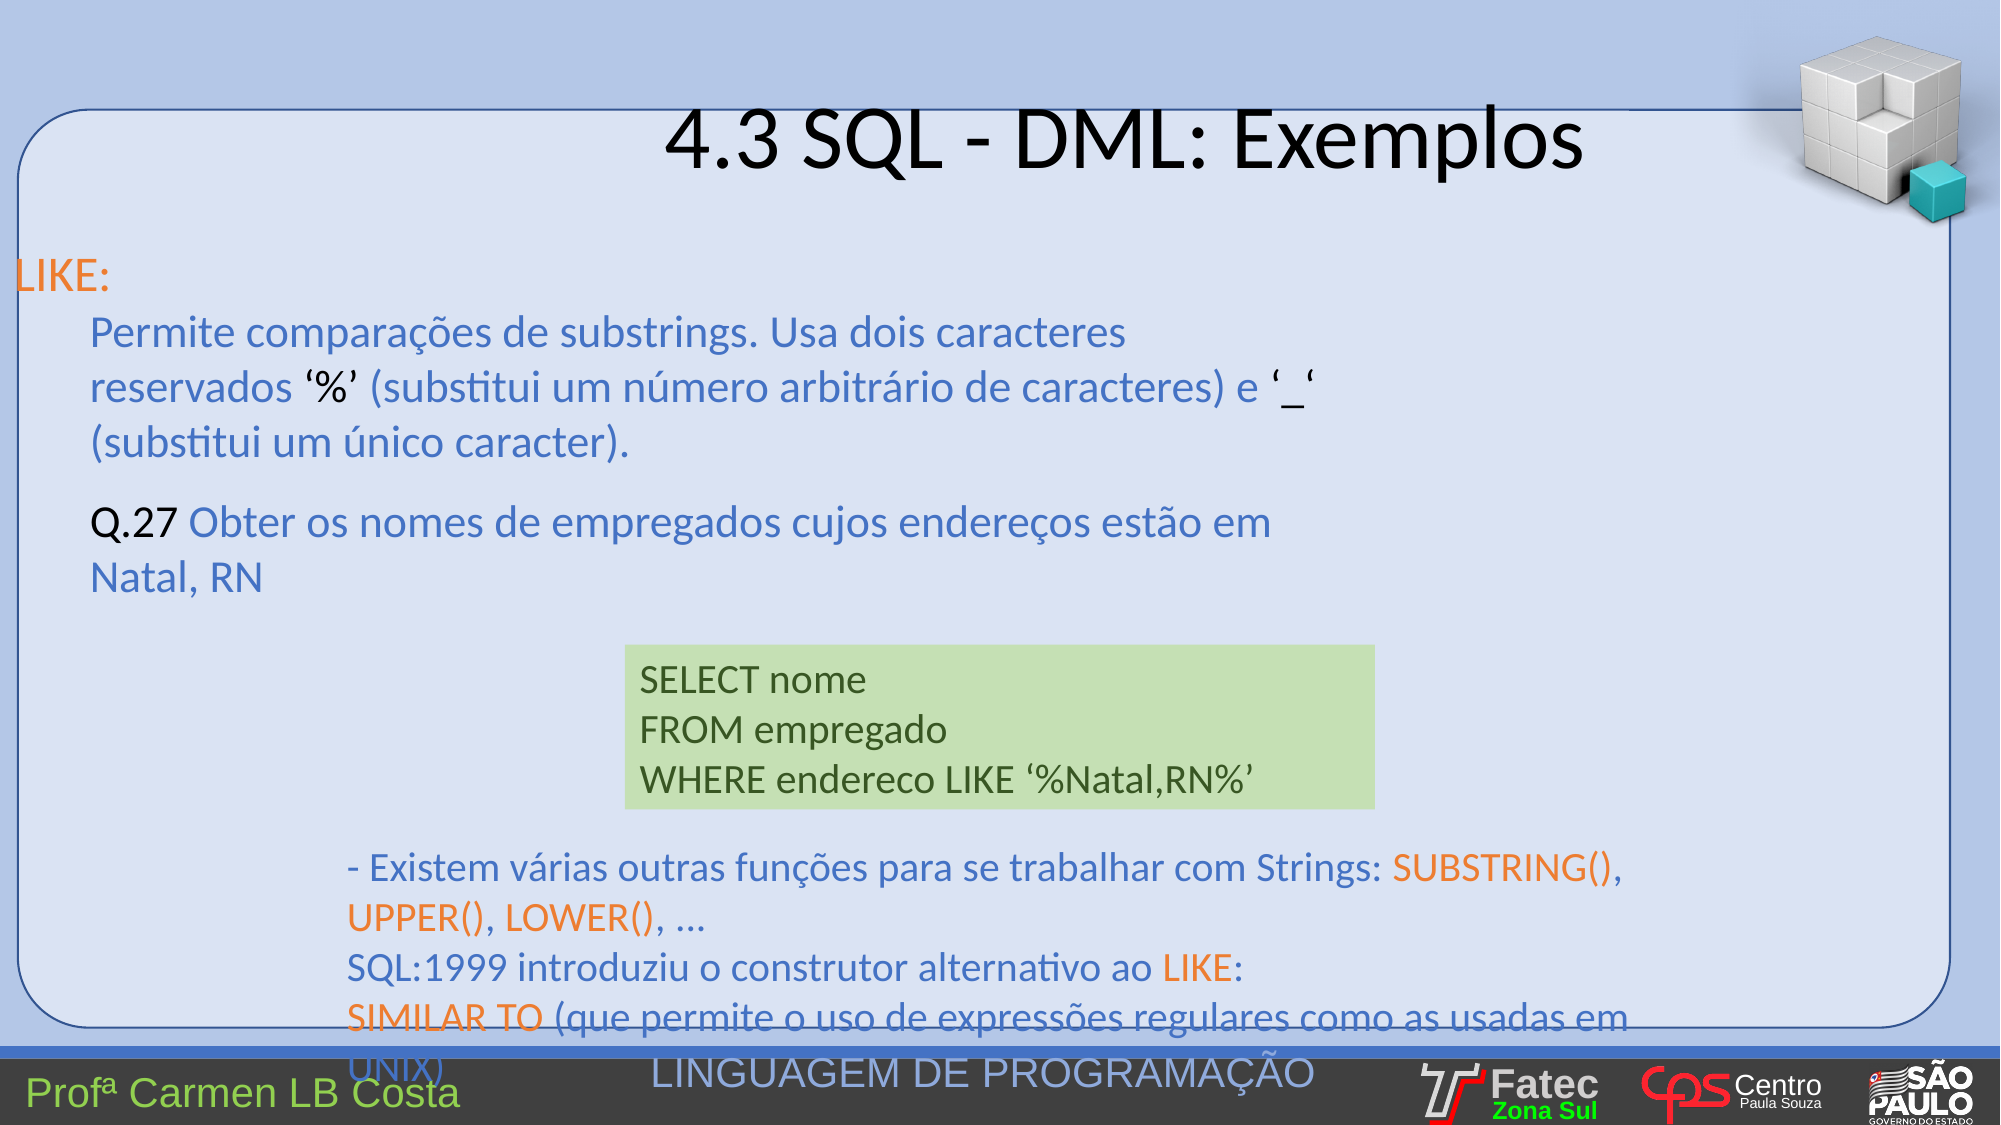

4.3 SQL - DML: Exemplos
LIKE:
Permite comparações de substrings. Usa dois caracteres reservados ‘%’ (substitui um número arbitrário de caracteres) e ‘_‘ (substitui um único caracter).

Q.27 Obter os nomes de empregados cujos endereços estão em Natal, RN
SELECT nome
FROM empregado
WHERE endereco LIKE ‘%Natal,RN%’
- Existem várias outras funções para se trabalhar com Strings: SUBSTRING(), UPPER(), LOWER(), ...
SQL:1999 introduziu o construtor alternativo ao LIKE:
SIMILAR TO (que permite o uso de expressões regulares como as usadas em UNIX)